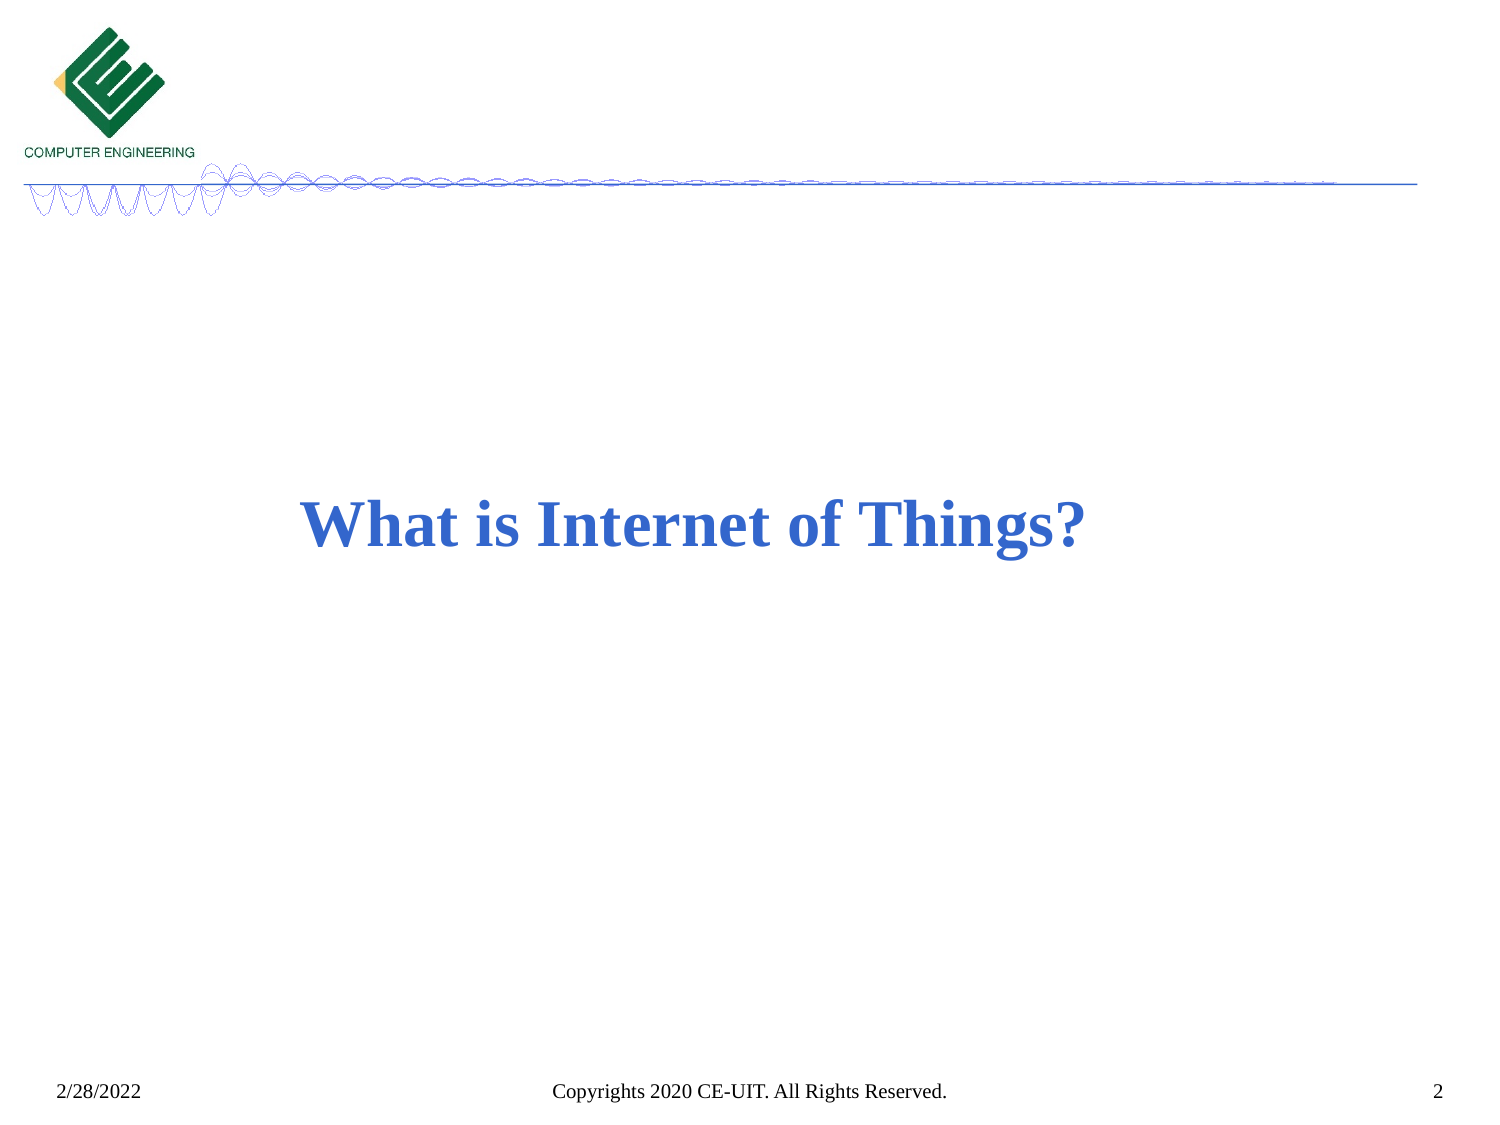

# What is Internet of Things?
Copyrights 2020 CE-UIT. All Rights Reserved.
2
2/28/2022